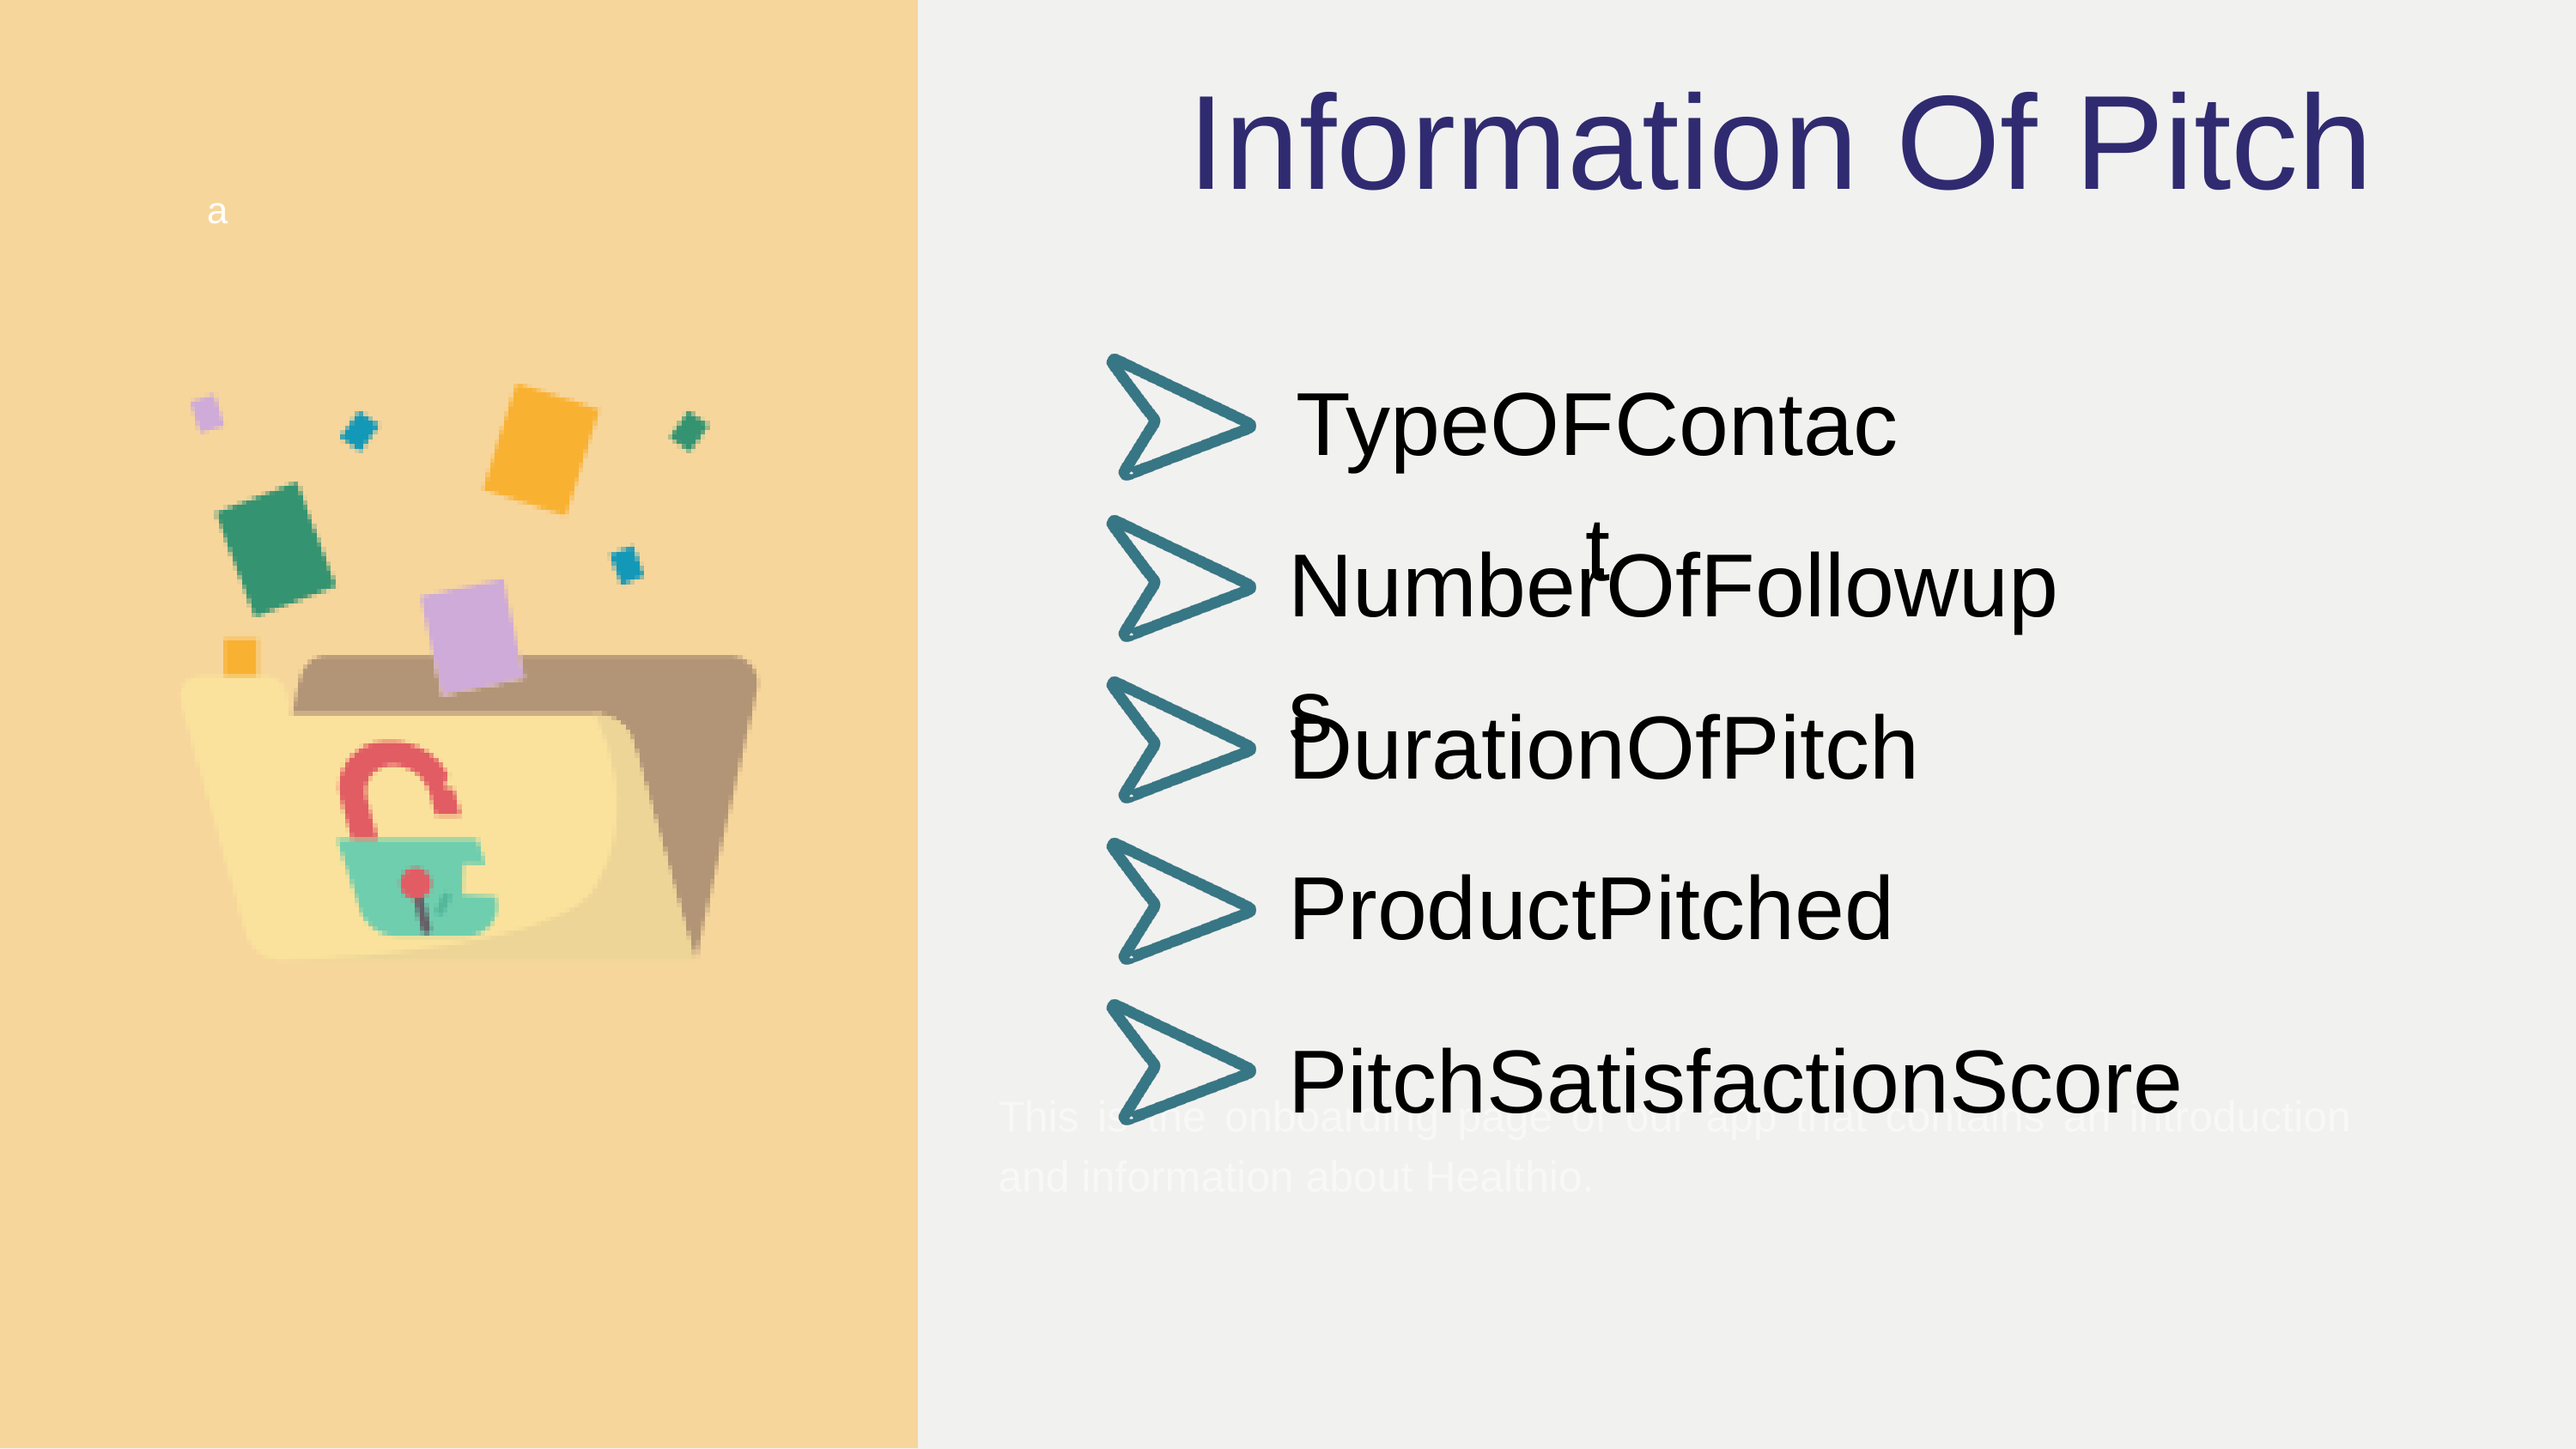

a
Information Of Pitch
TypeOFContact

NumberOfFollowups

DurationOfPitch

ProductPitched

PitchSatisfactionScore
This is the onboarding page of our app that contains an introduction and information about Healthio.